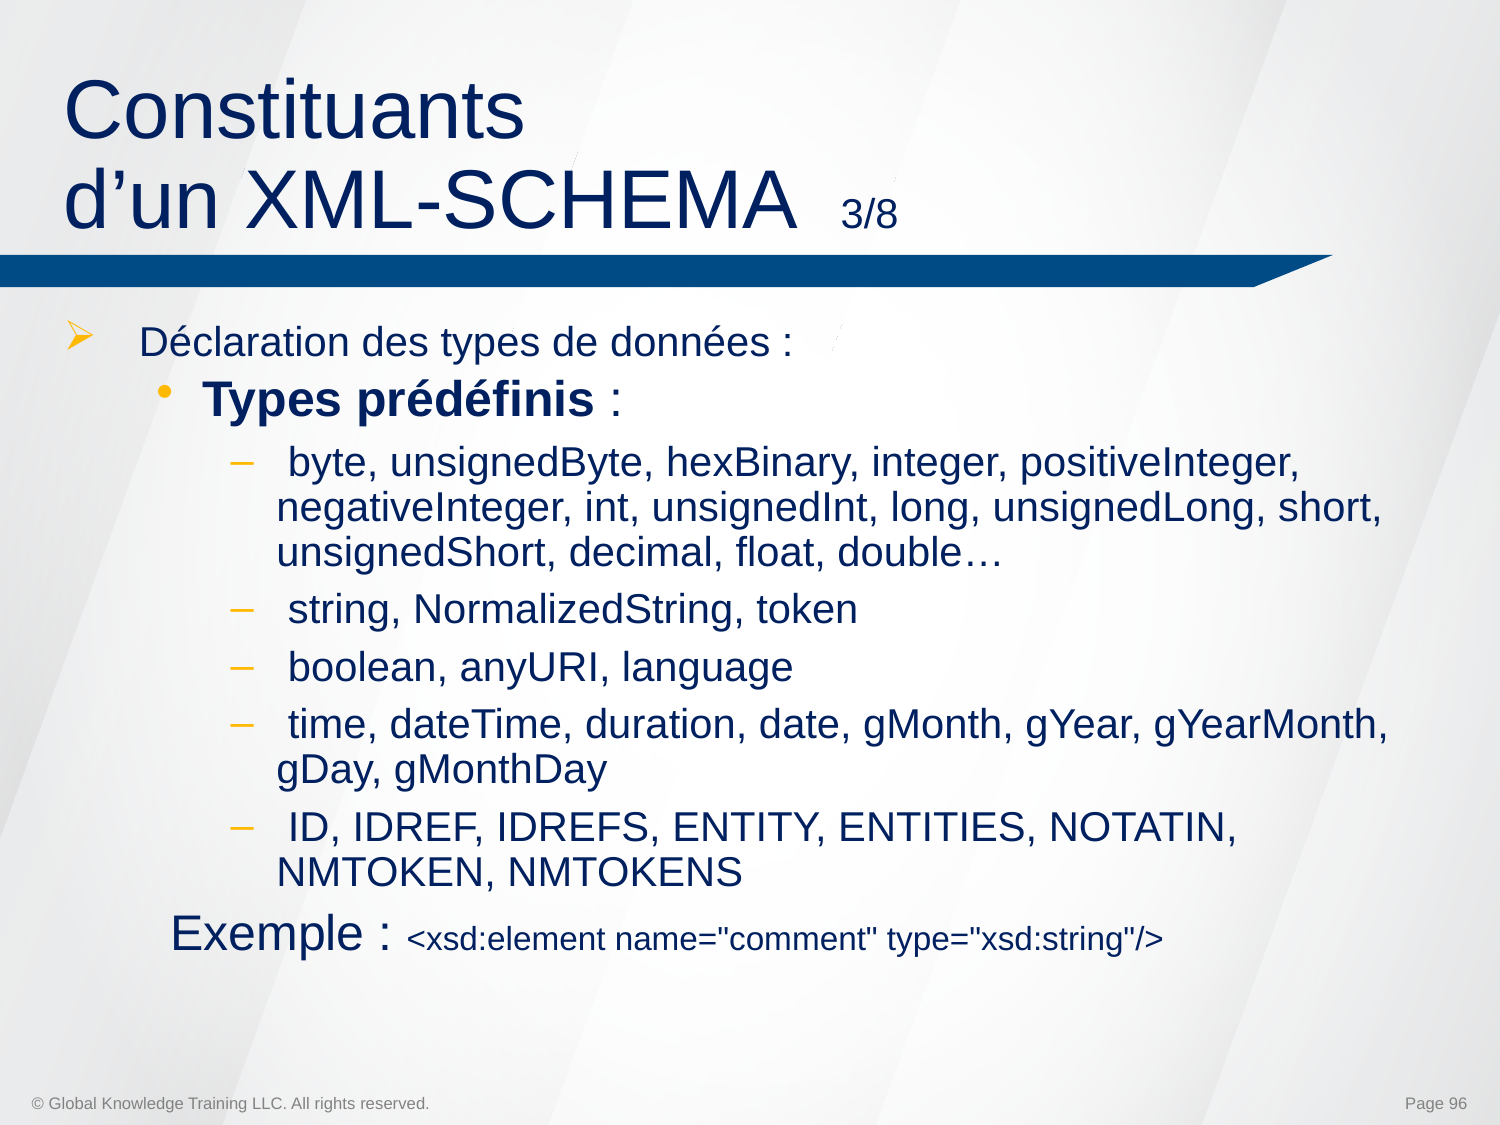

# Constituants d’un XML-SCHEMA  3/8
Déclaration des types de données :
  Types prédéfinis :
 byte, unsignedByte, hexBinary, integer, positiveInteger, negativeInteger, int, unsignedInt, long, unsignedLong, short, unsignedShort, decimal, float, double…
 string, NormalizedString, token
 boolean, anyURI, language
 time, dateTime, duration, date, gMonth, gYear, gYearMonth, gDay, gMonthDay
 ID, IDREF, IDREFS, ENTITY, ENTITIES, NOTATIN, NMTOKEN, NMTOKENS
 Exemple : <xsd:element name="comment" type="xsd:string"/>